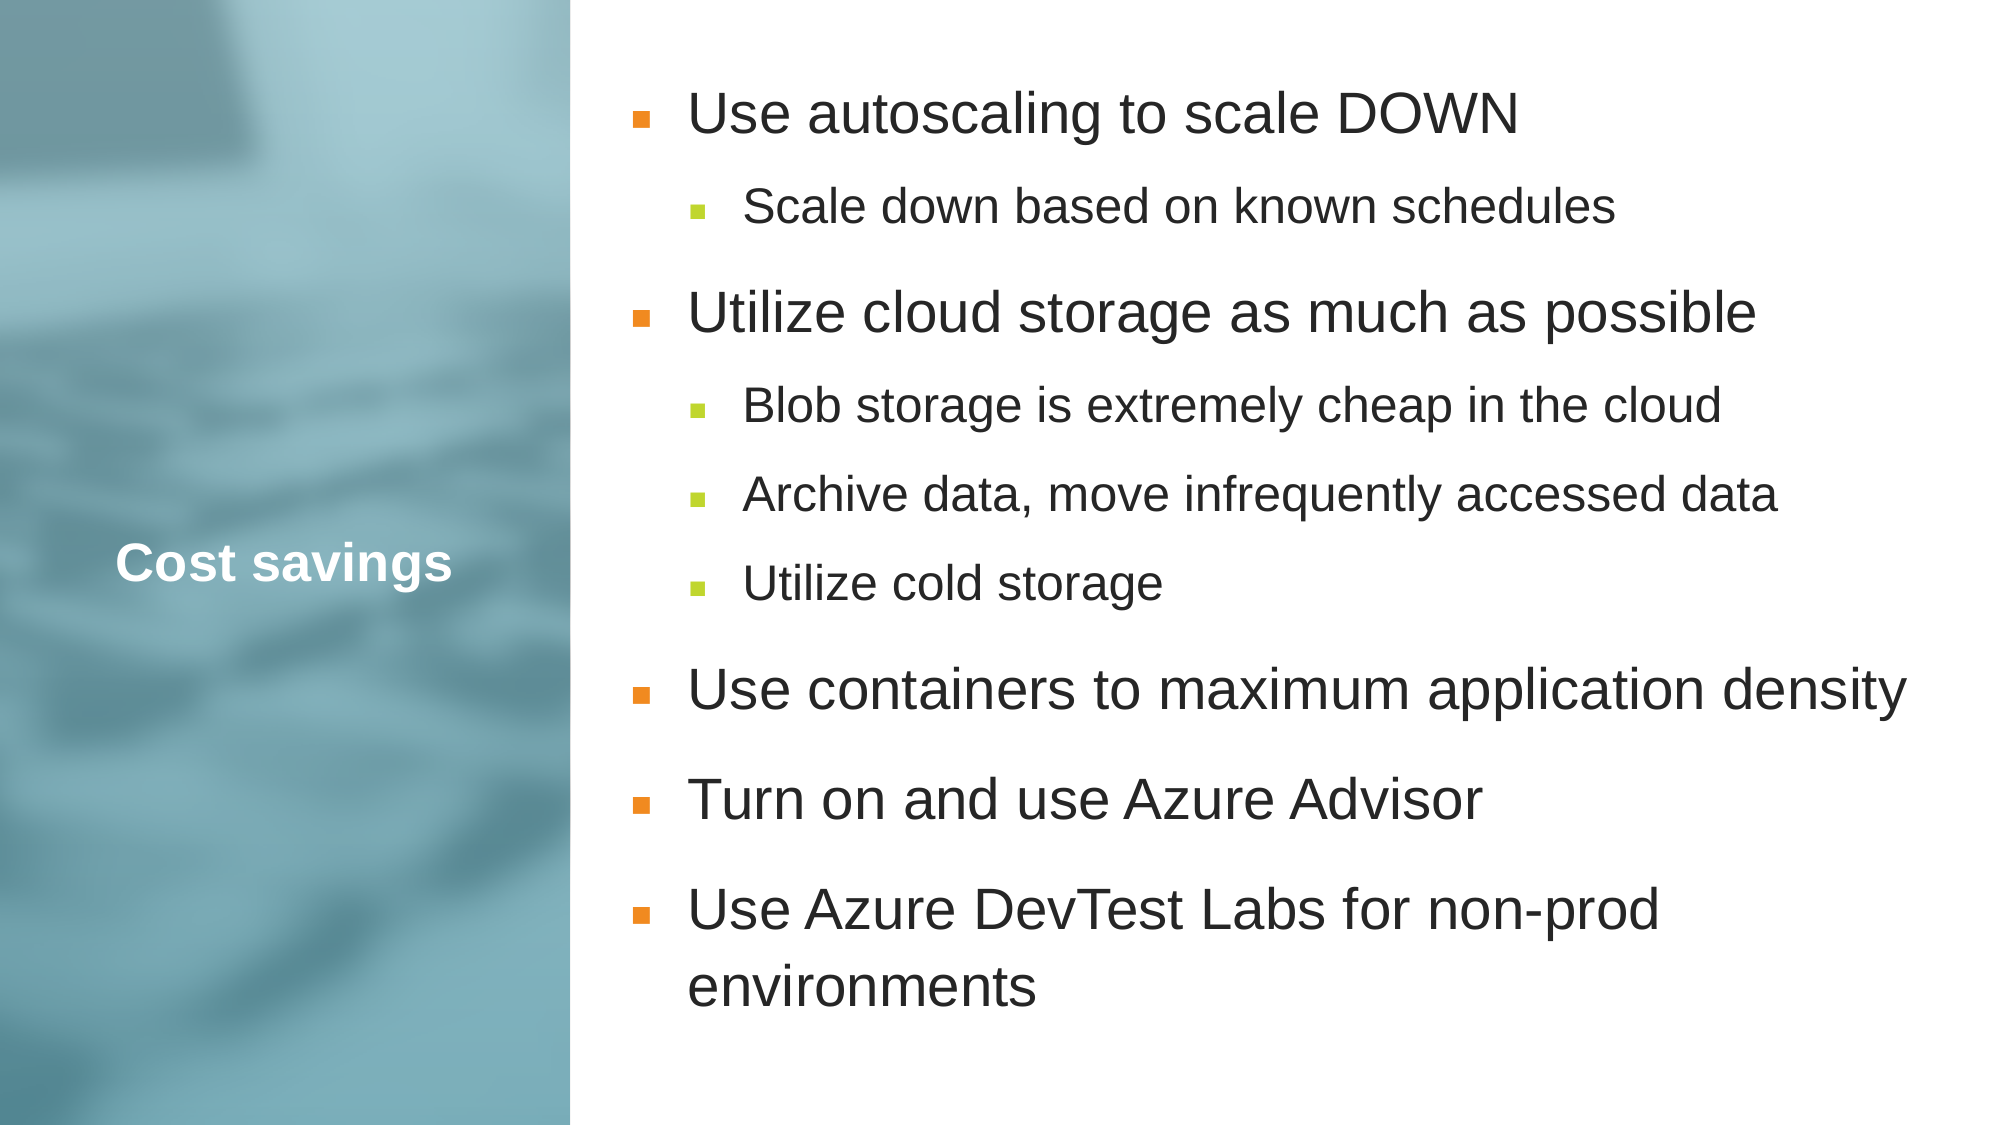

Use autoscaling to scale DOWN
Scale down based on known schedules
Utilize cloud storage as much as possible
Blob storage is extremely cheap in the cloud
Archive data, move infrequently accessed data
Utilize cold storage
Use containers to maximum application density
Turn on and use Azure Advisor
Use Azure DevTest Labs for non-prod environments

# Cost savings